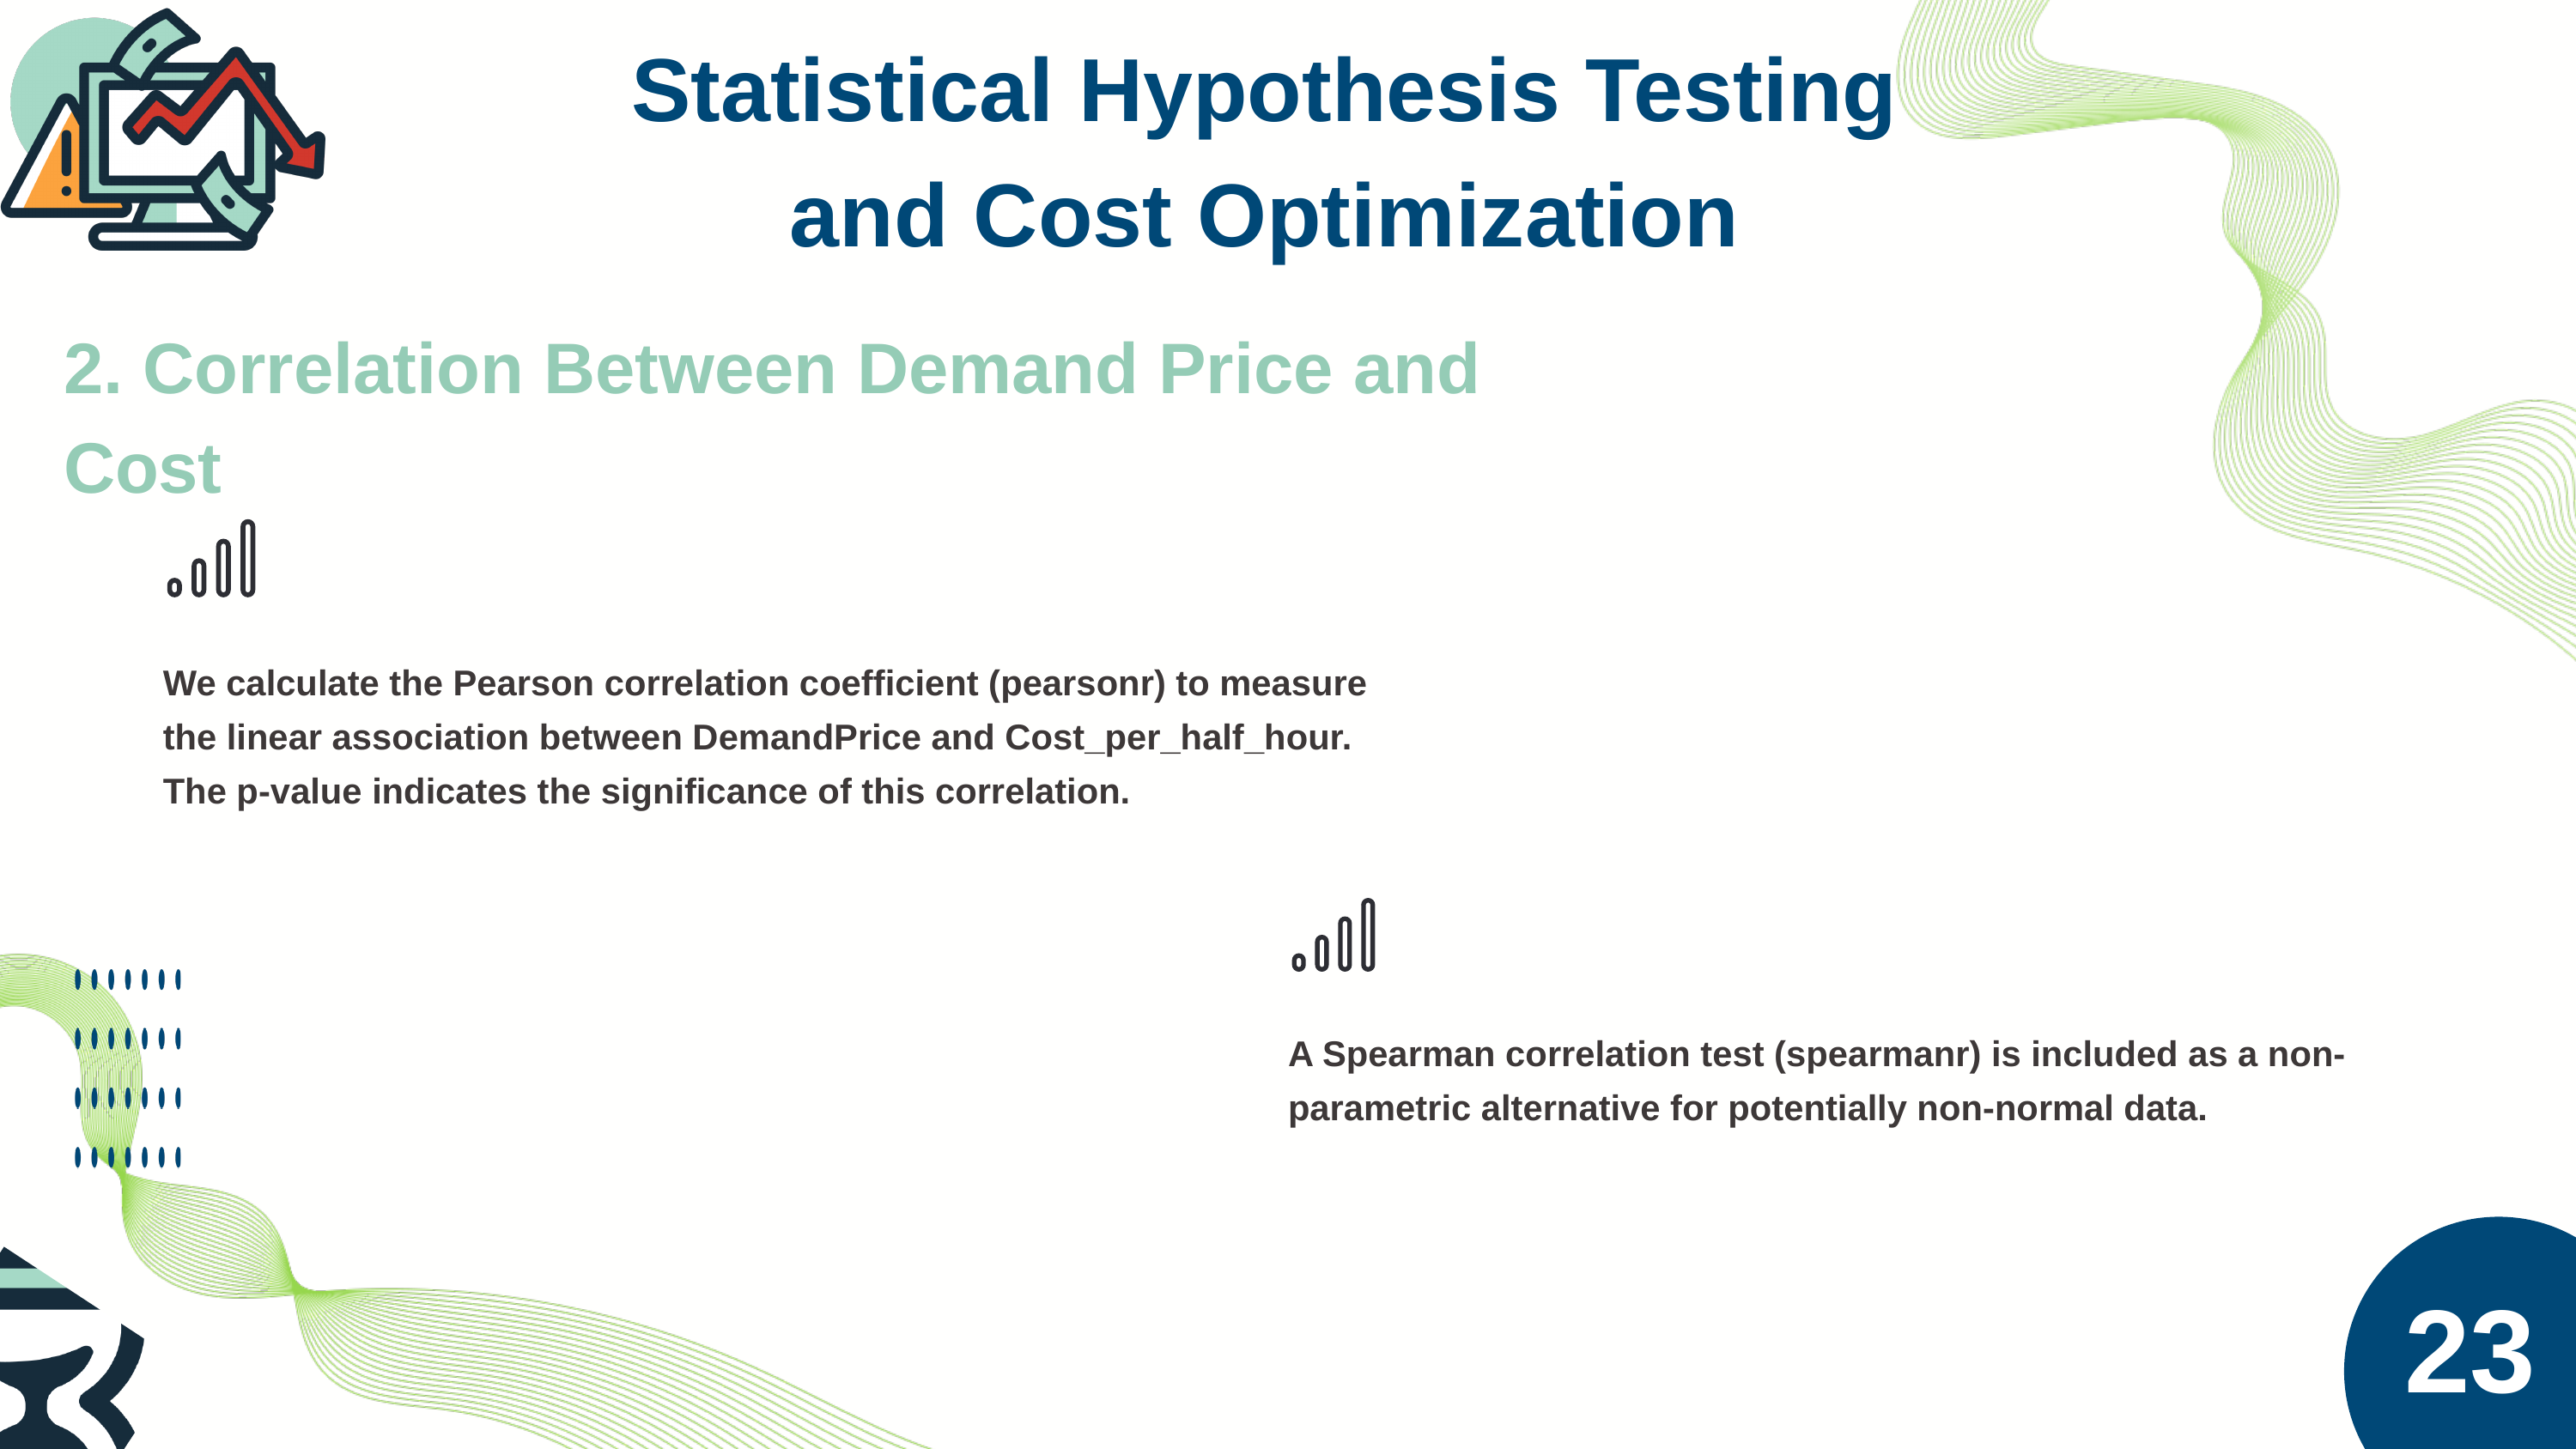

Statistical Hypothesis Testing and Cost Optimization
2. Correlation Between Demand Price and Cost

We calculate the Pearson correlation coefficient (pearsonr) to measure the linear association between DemandPrice and Cost_per_half_hour. The p-value indicates the significance of this correlation.

A Spearman correlation test (spearmanr) is included as a non-parametric alternative for potentially non-normal data.

23